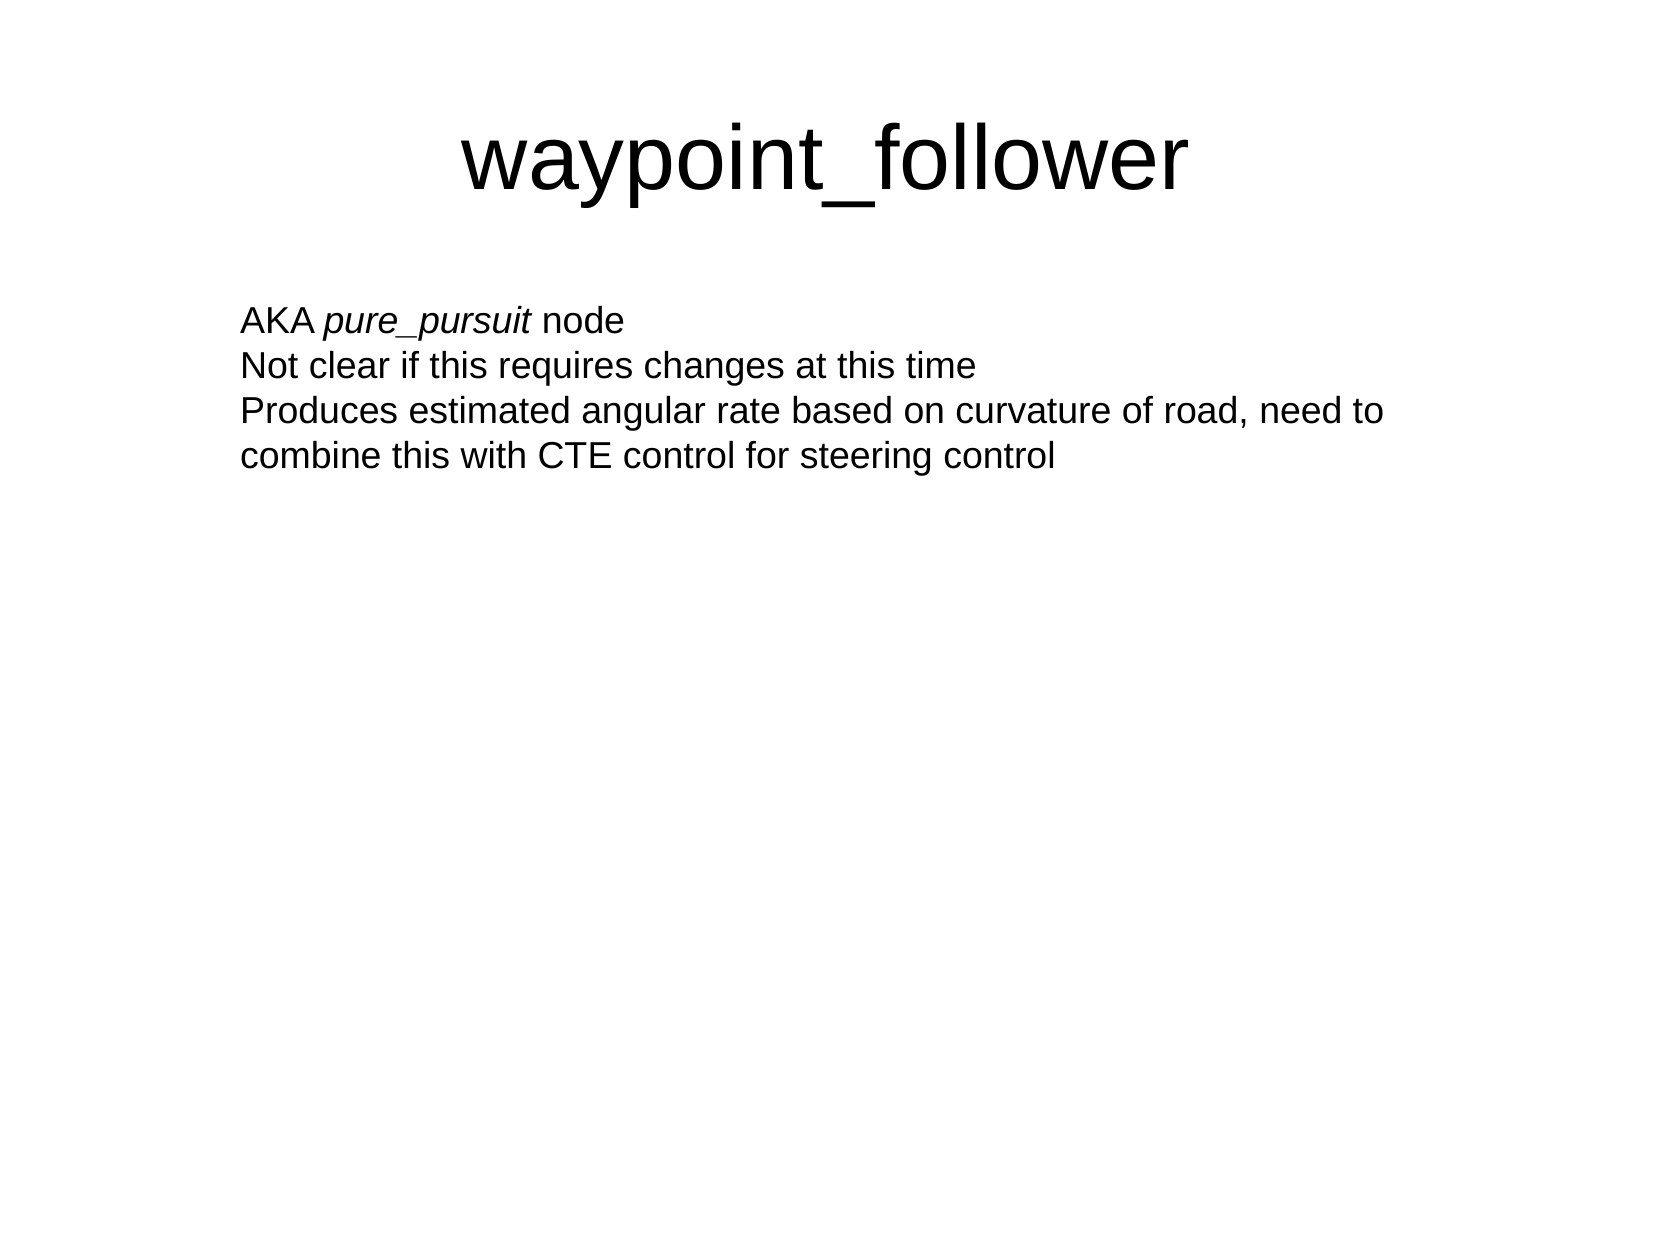

waypoint_follower
AKA pure_pursuit node
Not clear if this requires changes at this time
Produces estimated angular rate based on curvature of road, need to combine this with CTE control for steering control